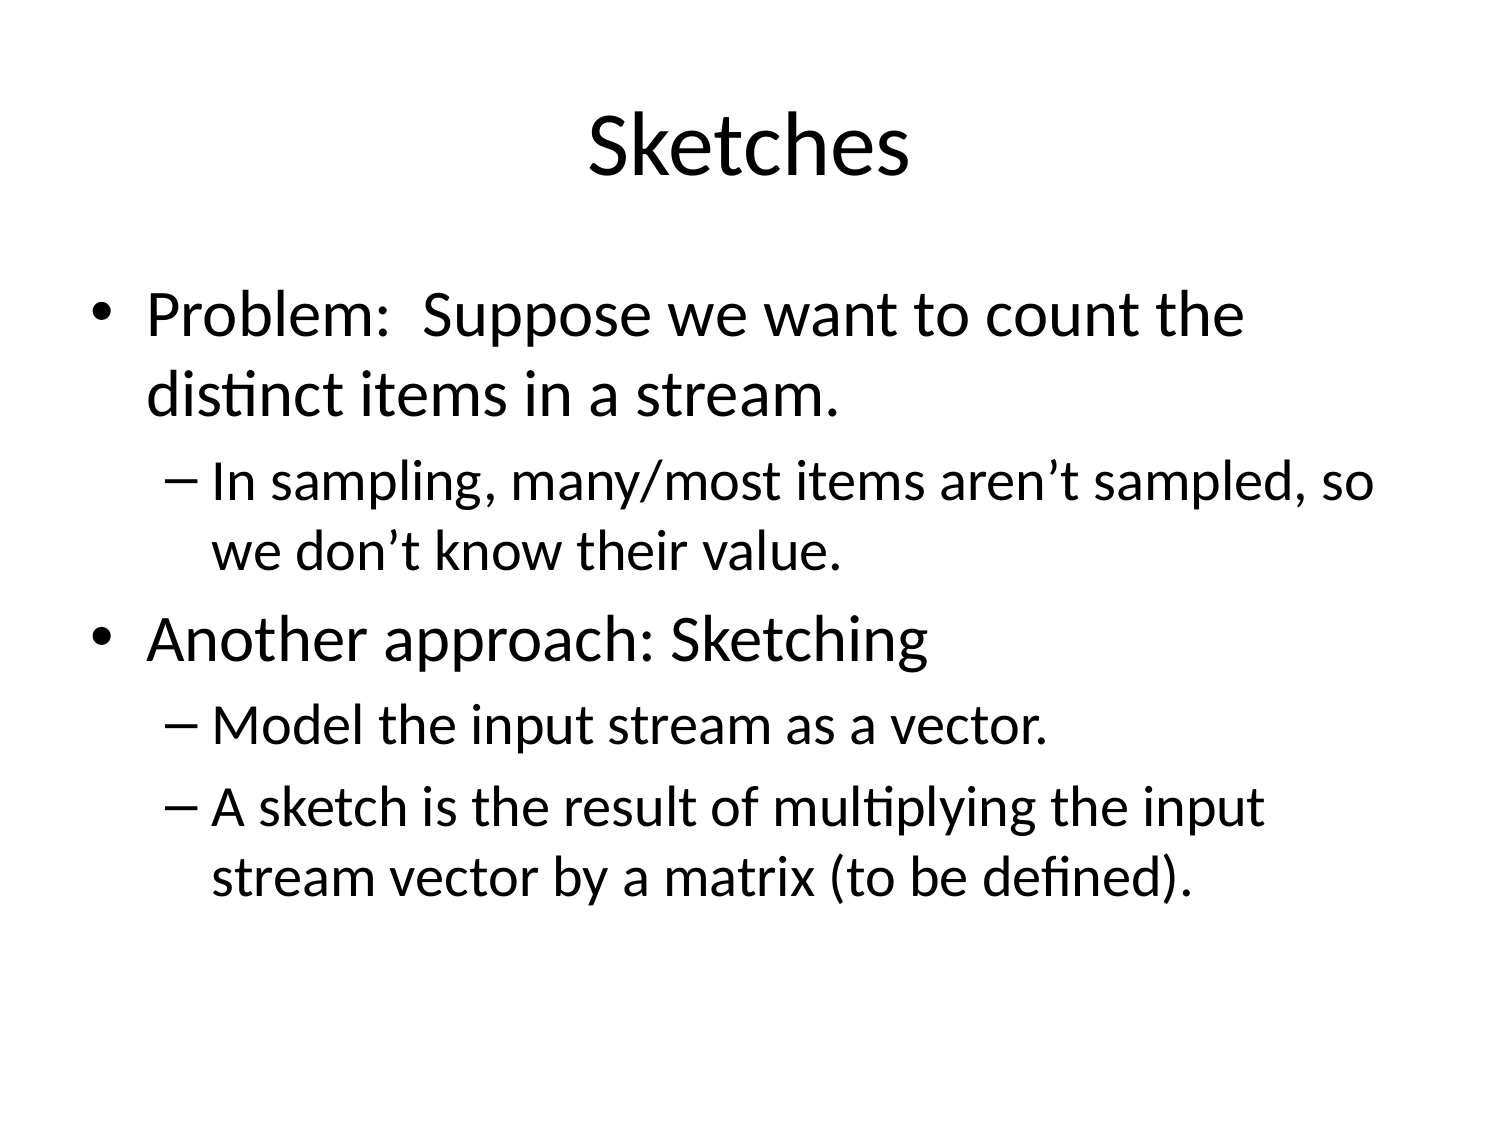

# Sketches
Problem:  Suppose we want to count the distinct items in a stream.
In sampling, many/most items aren’t sampled, so we don’t know their value.
Another approach: Sketching
Model the input stream as a vector.
A sketch is the result of multiplying the input stream vector by a matrix (to be defined).